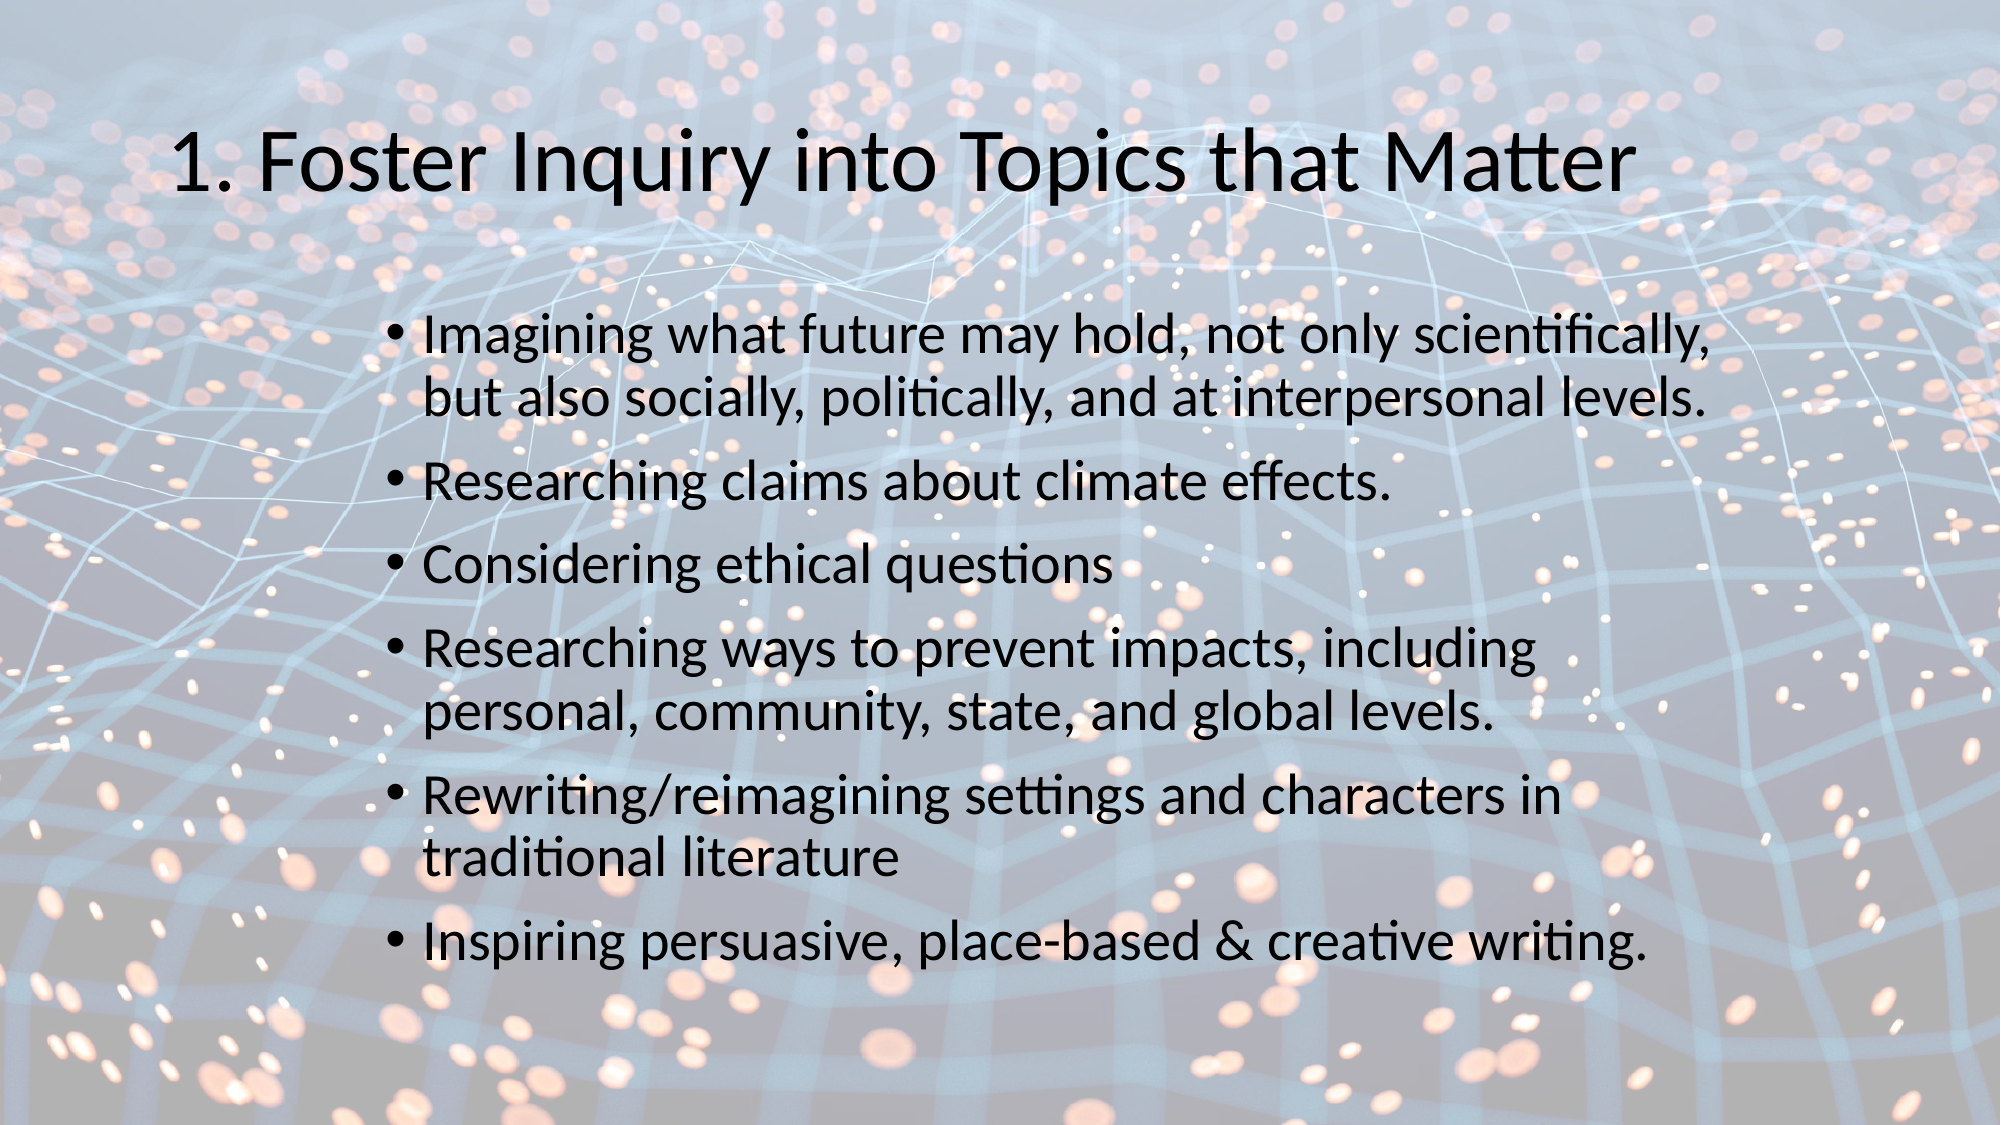

# 1. Foster Inquiry into Topics that Matter
Imagining what future may hold, not only scientifically, but also socially, politically, and at interpersonal levels.
Researching claims about climate effects.
Considering ethical questions
Researching ways to prevent impacts, including personal, community, state, and global levels.
Rewriting/reimagining settings and characters in traditional literature
Inspiring persuasive, place-based & creative writing.